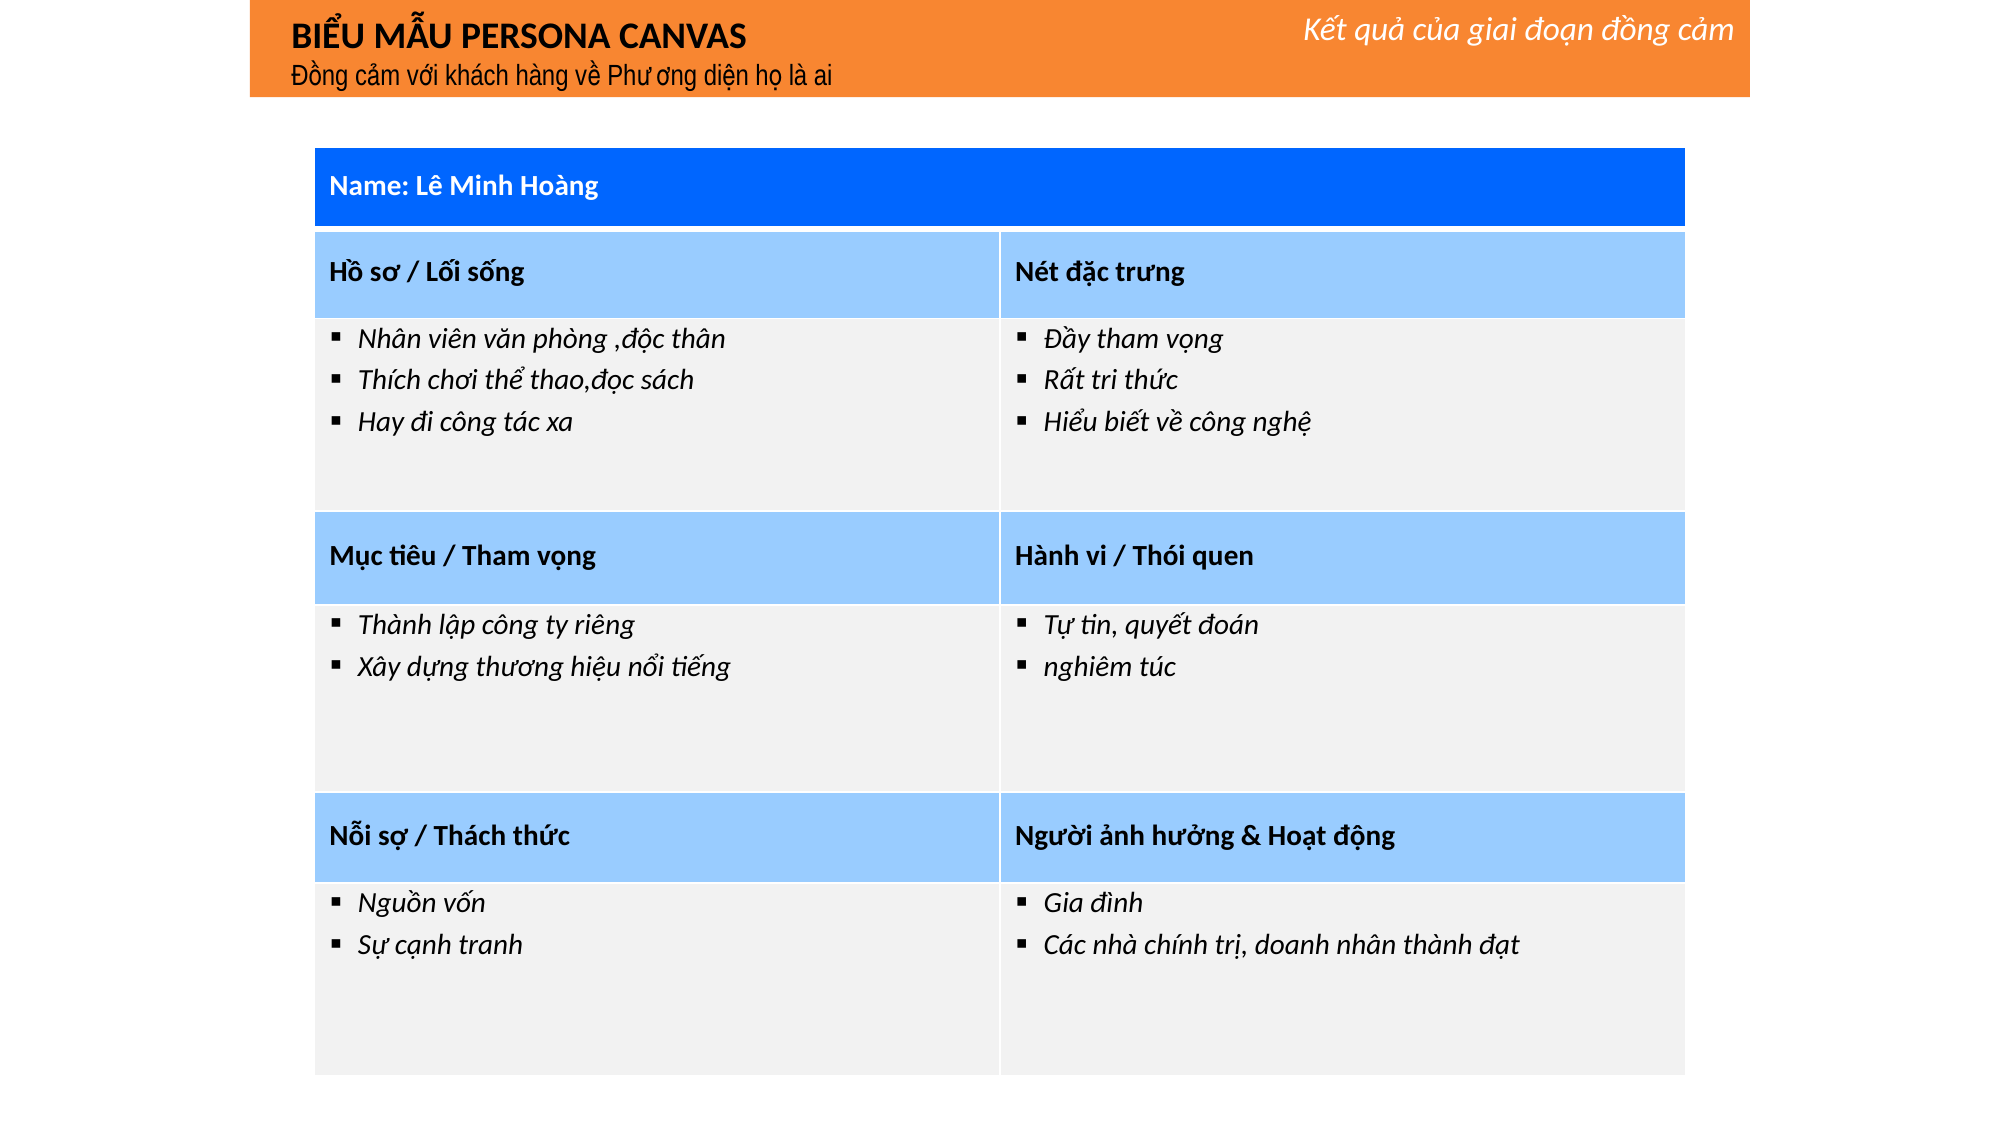

Kết quả của giai đoạn đồng cảm
BIỂU MẪU PERSONA CANVAS
Đồng cảm với khách hàng về Phương diện họ là ai
| Name: Lê Minh Hoàng |  |
| --- | --- |
| Hồ sơ / Lối sống | Nét đặc trưng |
| Nhân viên văn phòng ,độc thân  Thích chơi thể thao,đọc sách Hay đi công tác xa | Đầy tham vọng  Rất tri thức  Hiểu biết về công nghệ |
| Mục tiêu / Tham vọng | Hành vi / Thói quen |
| Thành lập công ty riêng Xây dựng thương hiệu nổi tiếng | Tự tin, quyết đoán nghiêm túc |
| Nỗi sợ / Thách thức | Người ảnh hưởng & Hoạt động |
| Nguồn vốn Sự cạnh tranh | Gia đình  Các nhà chính trị, doanh nhân thành đạt |